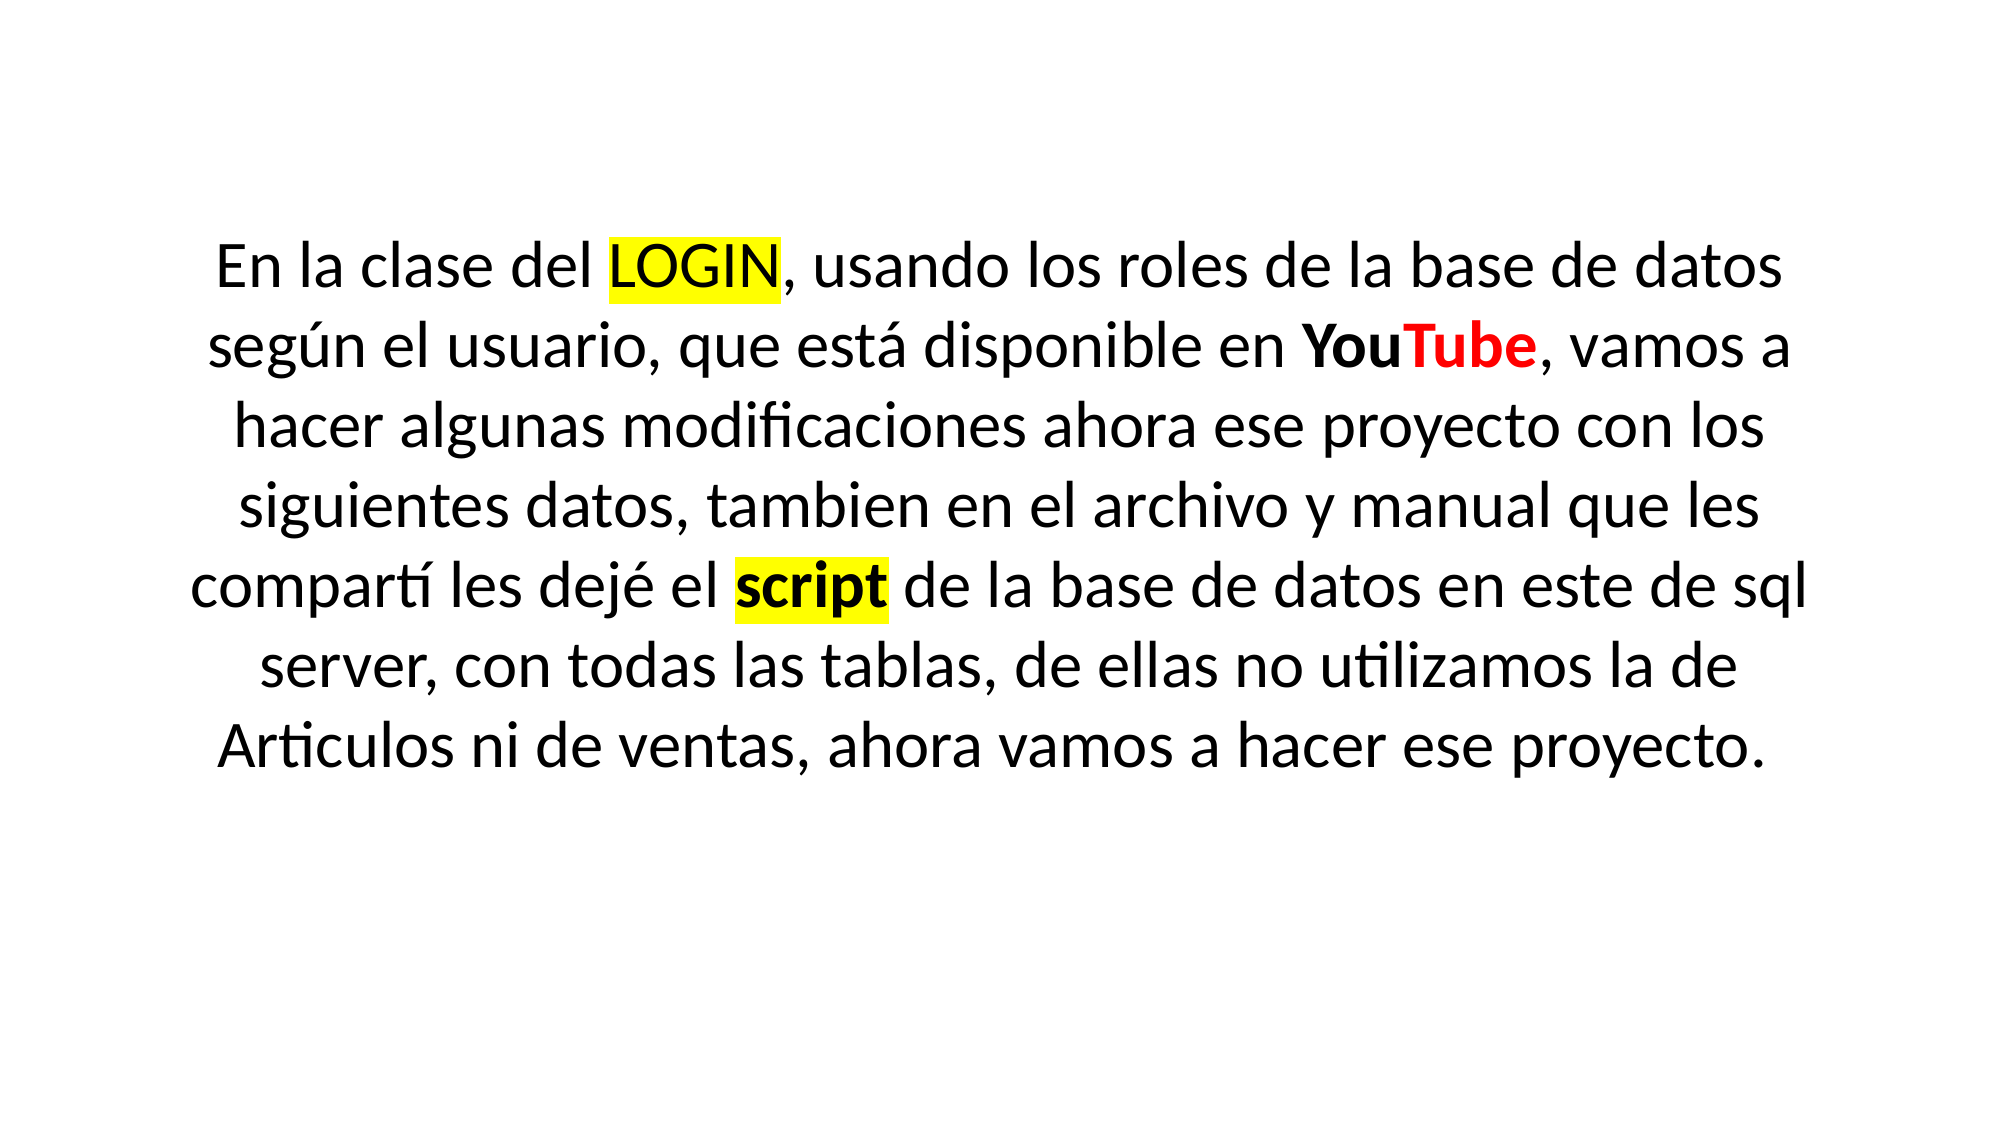

En la clase del LOGIN, usando los roles de la base de datos según el usuario, que está disponible en YouTube, vamos a hacer algunas modificaciones ahora ese proyecto con los siguientes datos, tambien en el archivo y manual que les compartí les dejé el script de la base de datos en este de sql server, con todas las tablas, de ellas no utilizamos la de Articulos ni de ventas, ahora vamos a hacer ese proyecto.